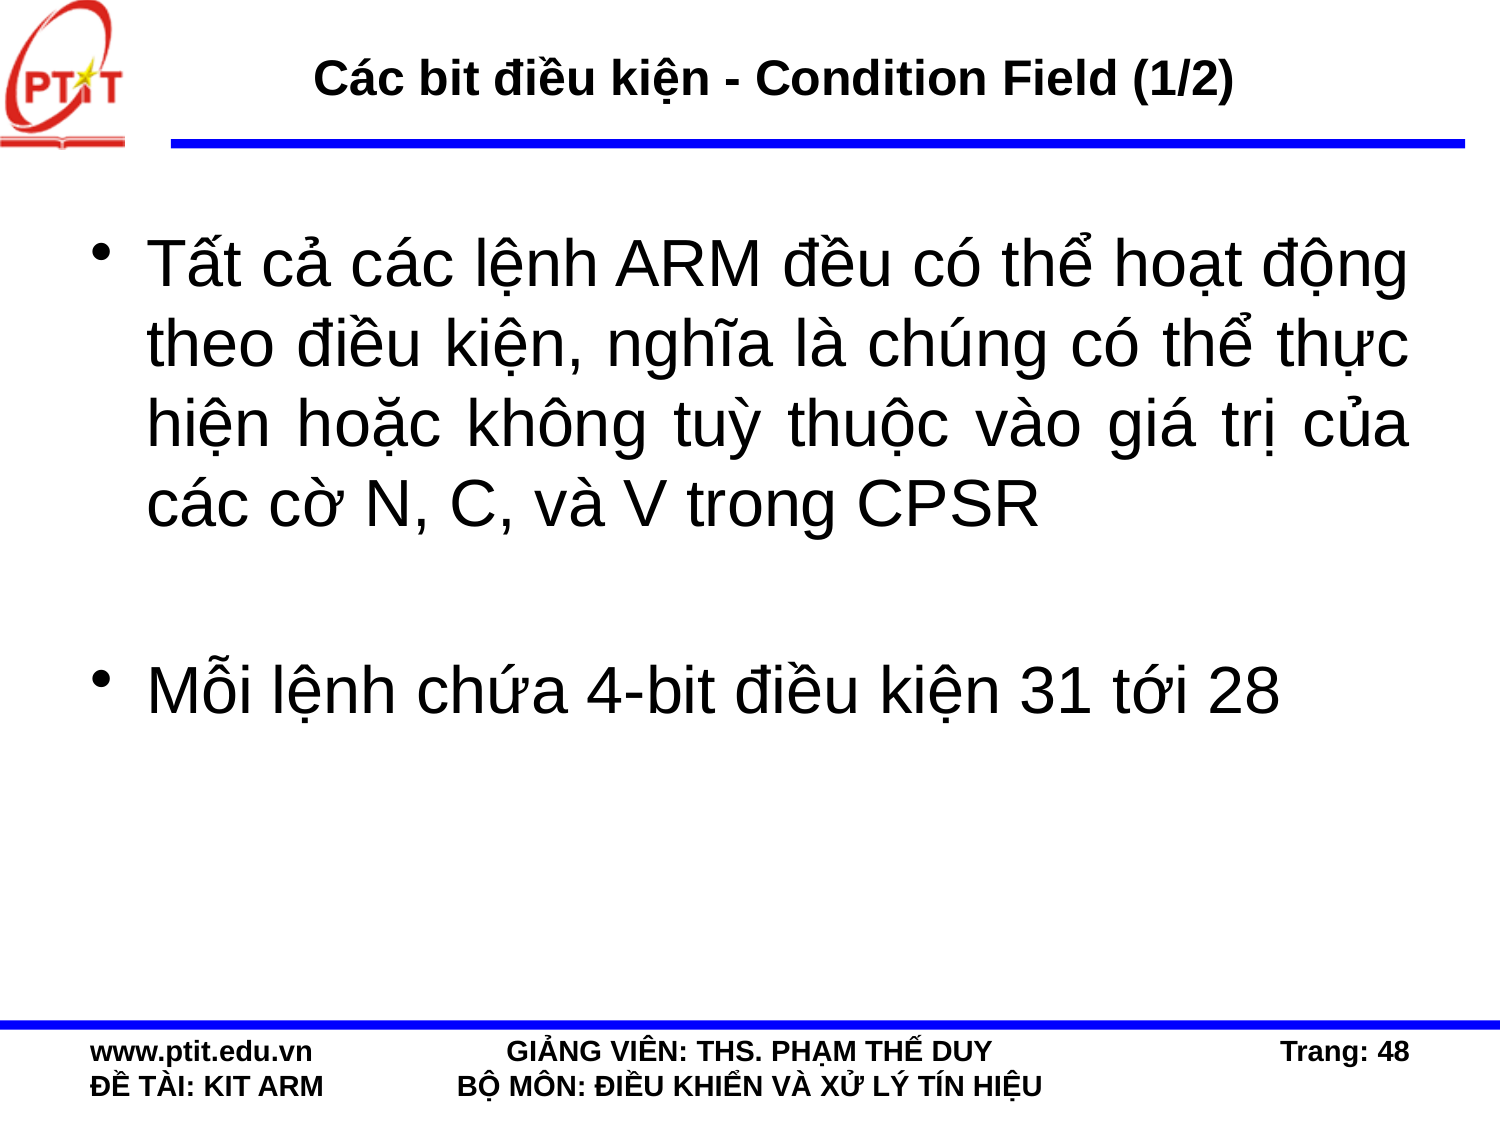

# Các bit điều kiện - Condition Field (1/2)
Tất cả các lệnh ARM đều có thể hoạt động theo điều kiện, nghĩa là chúng có thể thực hiện hoặc không tuỳ thuộc vào giá trị của các cờ N, C, và V trong CPSR

Mỗi lệnh chứa 4-bit điều kiện 31 tới 28
www.ptit.edu.vn
ĐỀ TÀI: KIT ARM
GIẢNG VIÊN: THS. PHẠM THẾ DUY
BỘ MÔN: ĐIỀU KHIỂN VÀ XỬ LÝ TÍN HIỆU
Trang: 48